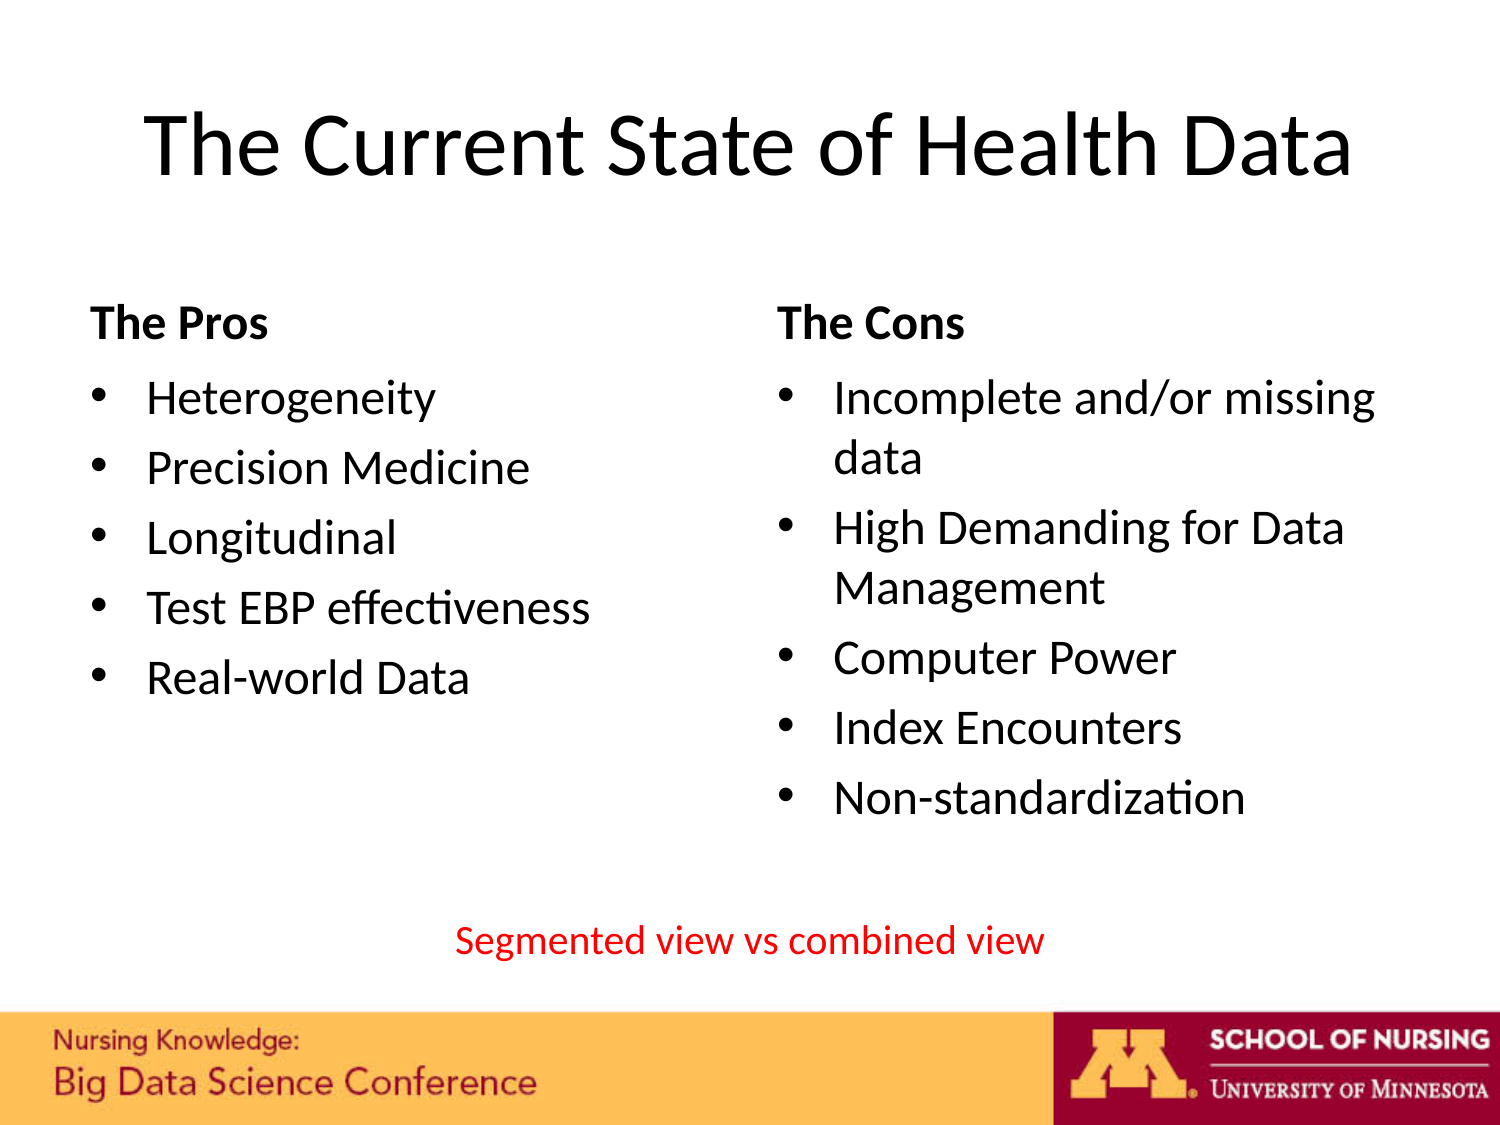

# The Current State of Health Data
The Pros
The Cons
Heterogeneity
Precision Medicine
Longitudinal
Test EBP effectiveness
Real-world Data

Incomplete and/or missing data
High Demanding for Data Management
Computer Power
Index Encounters
Non-standardization
Segmented view vs combined view